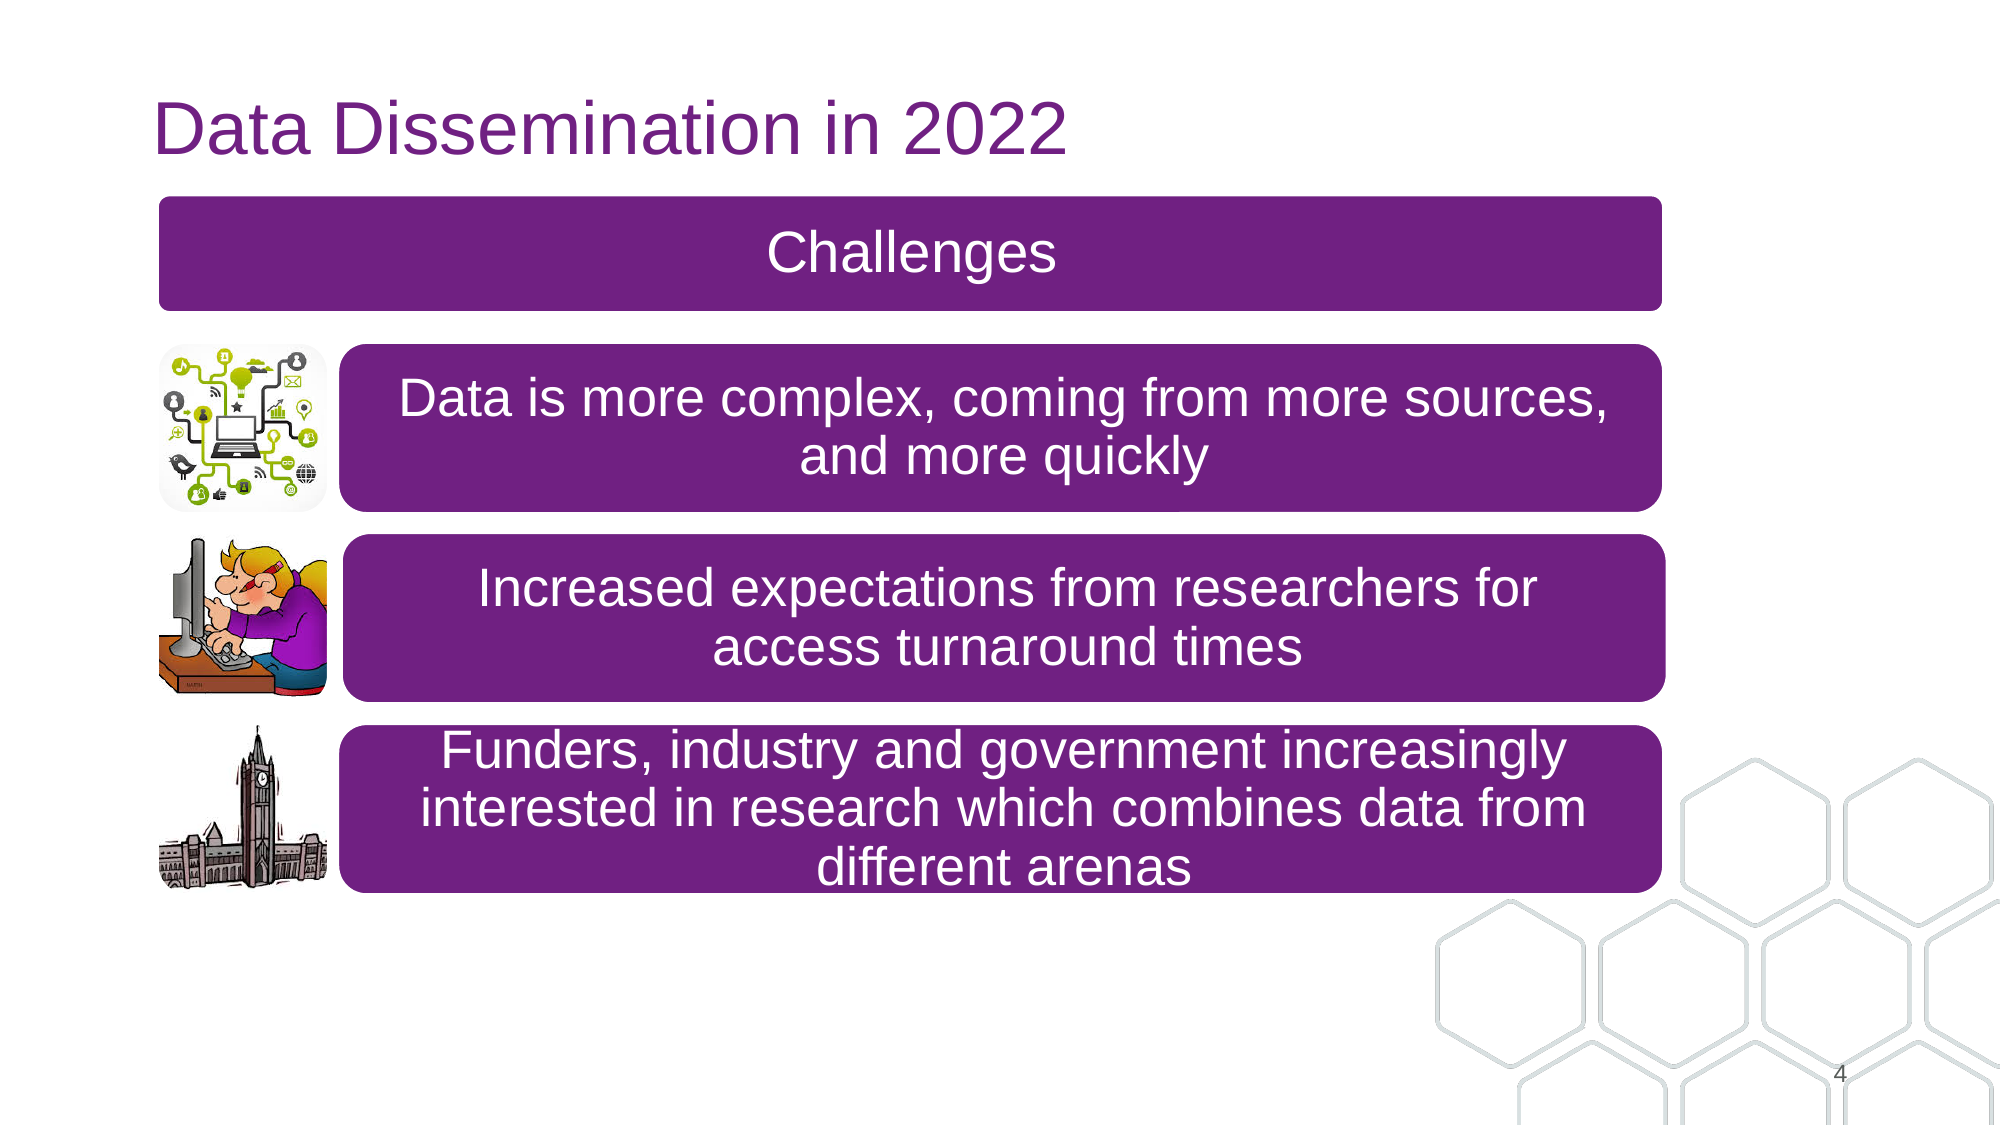

# Data Dissemination in 2022
Challenges
Data is more complex, coming from more sources, and more quickly
Increased expectations from researchers for access turnaround times
Funders, industry and government increasingly interested in research which combines data from different arenas
4